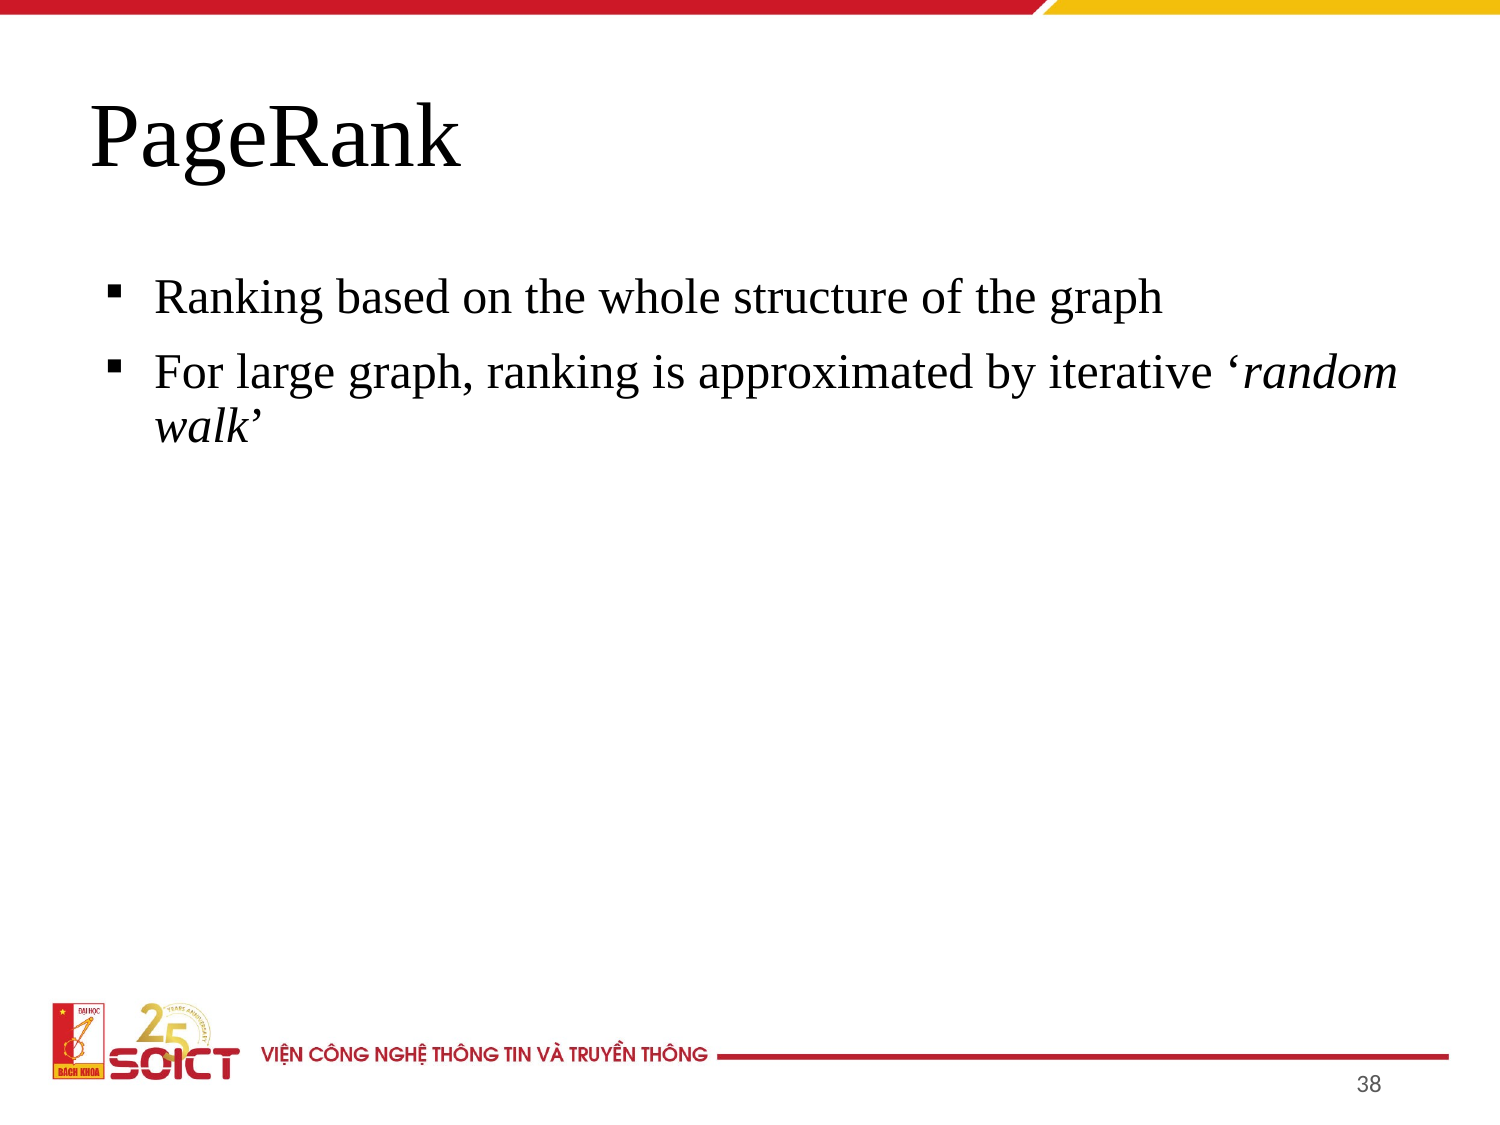

# PageRank
Ranking based on the whole structure of the graph
For large graph, ranking is approximated by iterative ‘random walk’
38